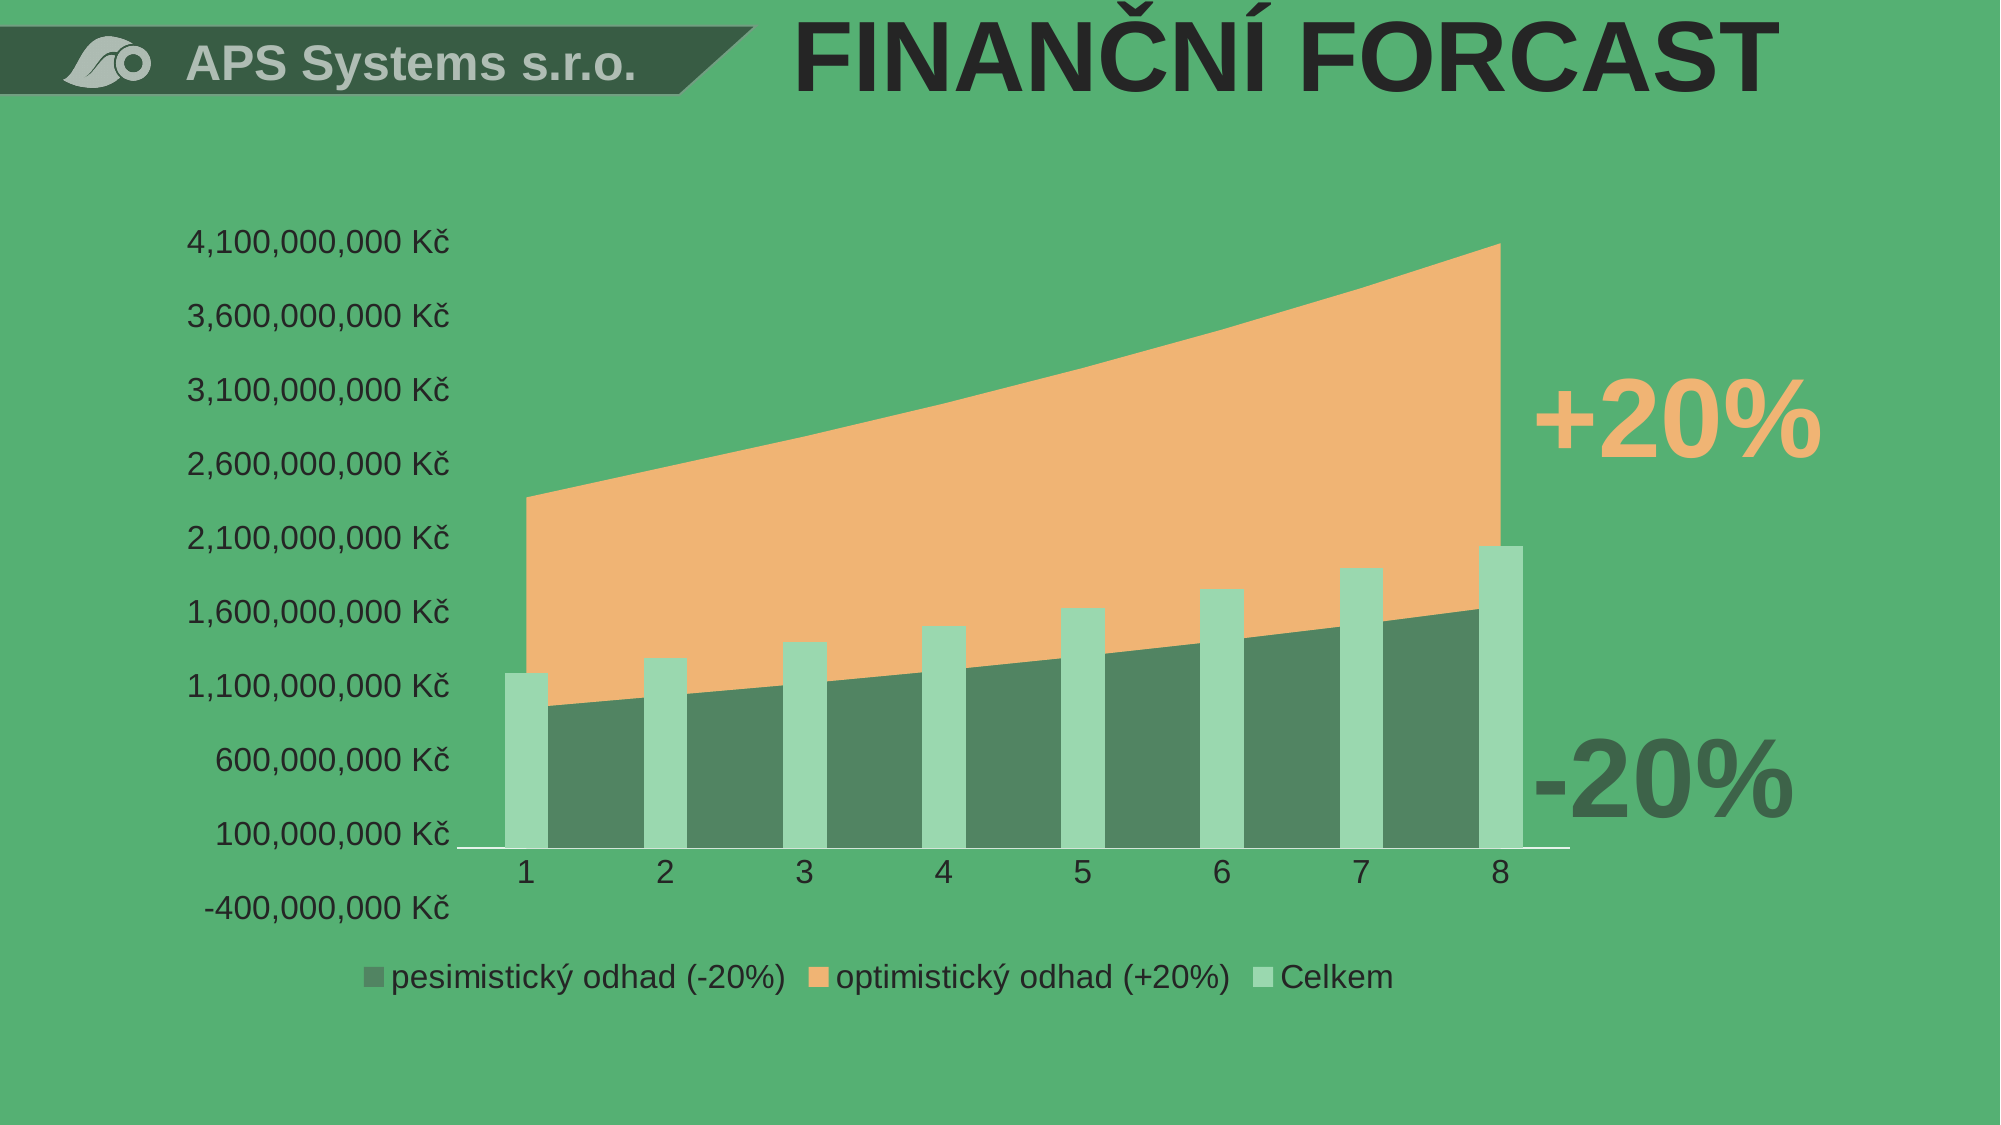

# FINANČNÍ FORCAST

### Chart

| Category | pesimistický odhad (-20%) | optimistický odhad (+20%) | Celkem |
|---|---|---|---|
+20%
-20%